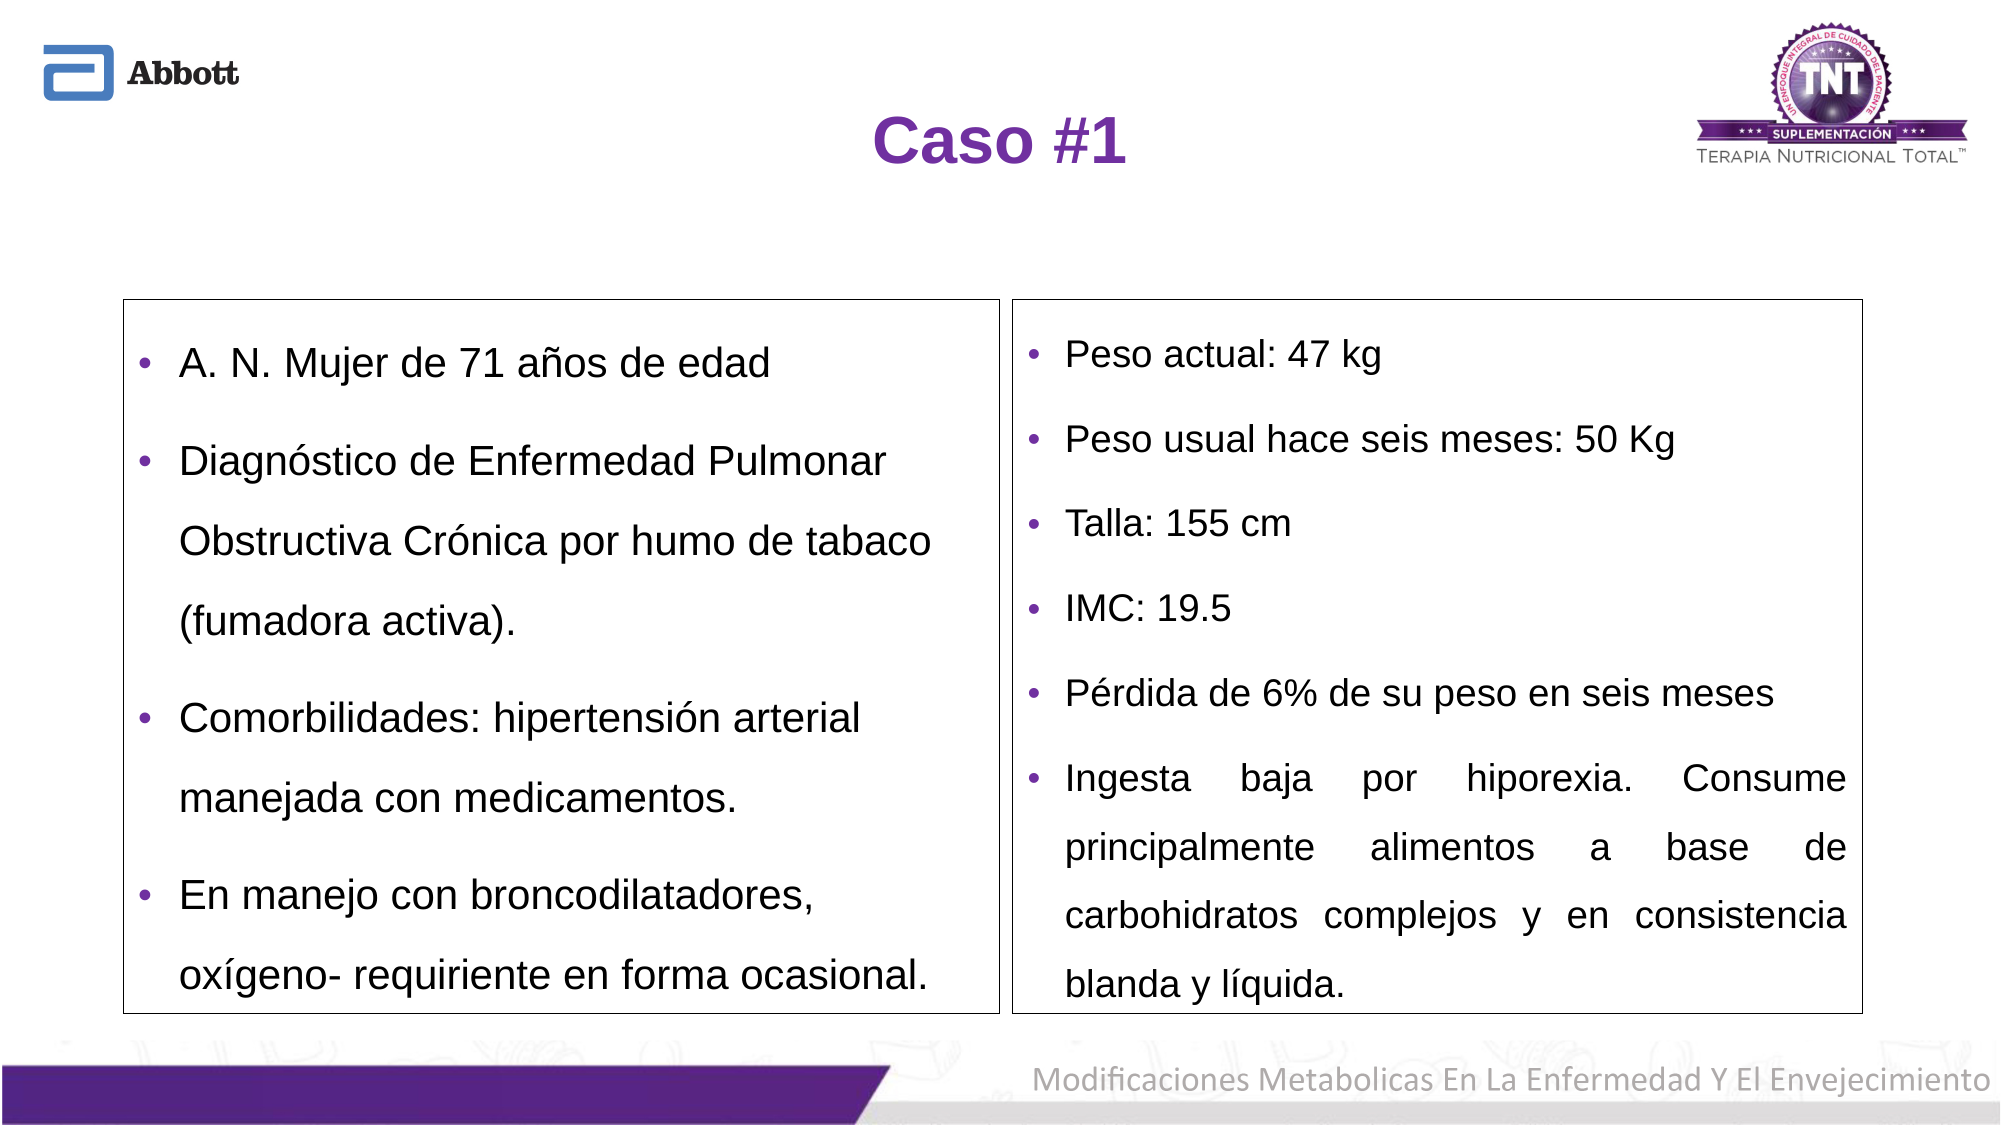

# Caso #1
A. N. Mujer de 71 años de edad
Diagnóstico de Enfermedad Pulmonar Obstructiva Crónica por humo de tabaco (fumadora activa).
Comorbilidades: hipertensión arterial manejada con medicamentos.
En manejo con broncodilatadores, oxígeno- requiriente en forma ocasional.
Peso actual: 47 kg
Peso usual hace seis meses: 50 Kg
Talla: 155 cm
IMC: 19.5
Pérdida de 6% de su peso en seis meses
Ingesta baja por hiporexia. Consume principalmente alimentos a base de carbohidratos complejos y en consistencia blanda y líquida.